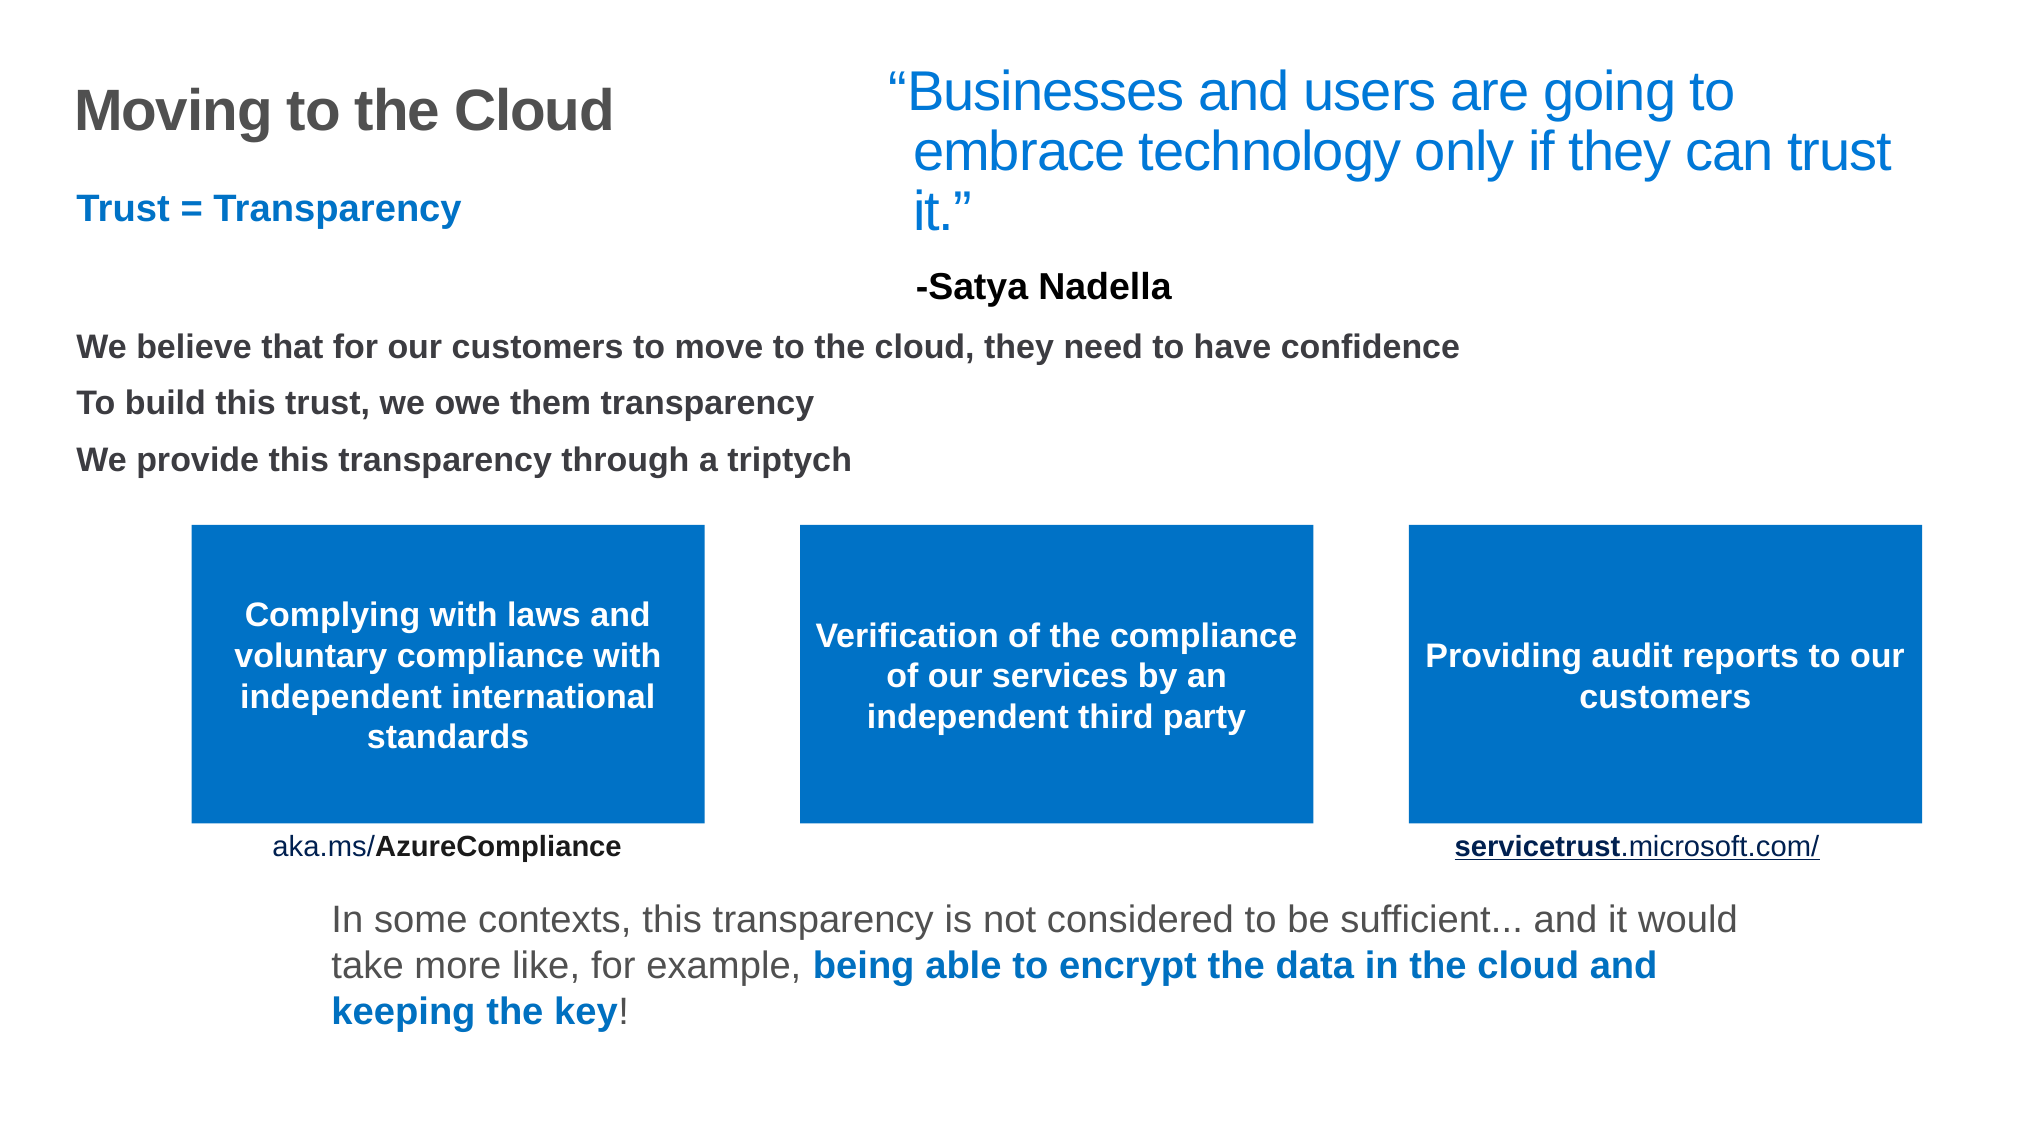

“Businesses and users are going to embrace technology only if they can trust it.”
-Satya Nadella
# Moving to the Cloud
Trust = Transparency

We believe that for our customers to move to the cloud, they need to have confidence
To build this trust, we owe them transparency
We provide this transparency through a triptych

Verification of the compliance of our services by an independent third party
Providing audit reports to our customers
Complying with laws and voluntary compliance with independent international standards
servicetrust.microsoft.com/
aka.ms/AzureCompliance
In some contexts, this transparency is not considered to be sufficient... and it would take more like, for example, being able to encrypt the data in the cloud and keeping the key!